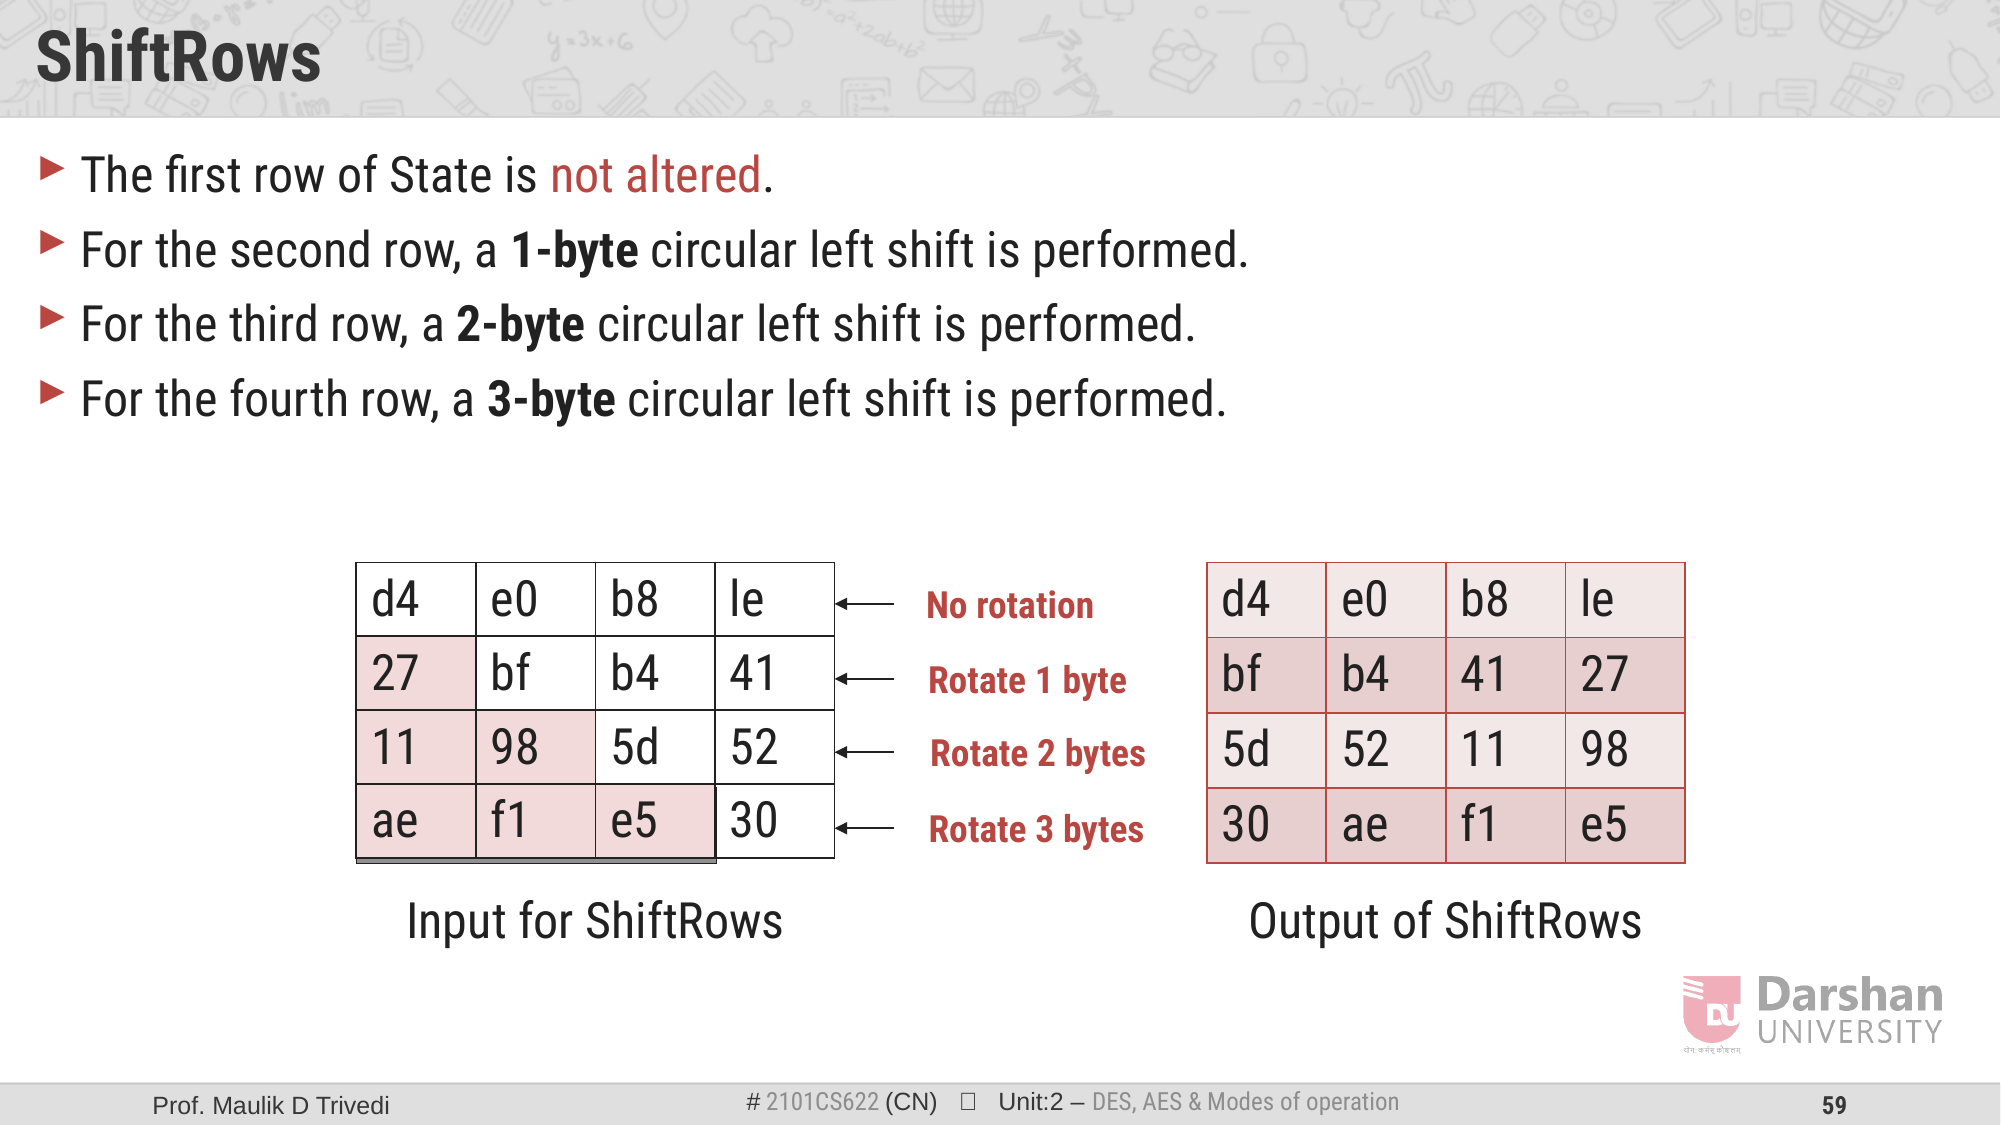

# ShiftRows
The first row of State is not altered.
For the second row, a 1-byte circular left shift is performed.
For the third row, a 2-byte circular left shift is performed.
For the fourth row, a 3-byte circular left shift is performed.
| d4 | e0 | b8 | le |
| --- | --- | --- | --- |
| 27 | bf | b4 | 41 |
| 11 | 98 | 5d | 52 |
| ae | f1 | e5 | 30 |
| d4 | e0 | b8 | le |
| --- | --- | --- | --- |
| bf | b4 | 41 | 27 |
| 5d | 52 | 11 | 98 |
| 30 | ae | f1 | e5 |
No rotation

Rotate 1 byte
Rotate 2 bytes
Rotate 3 bytes
Input for ShiftRows
Output of ShiftRows